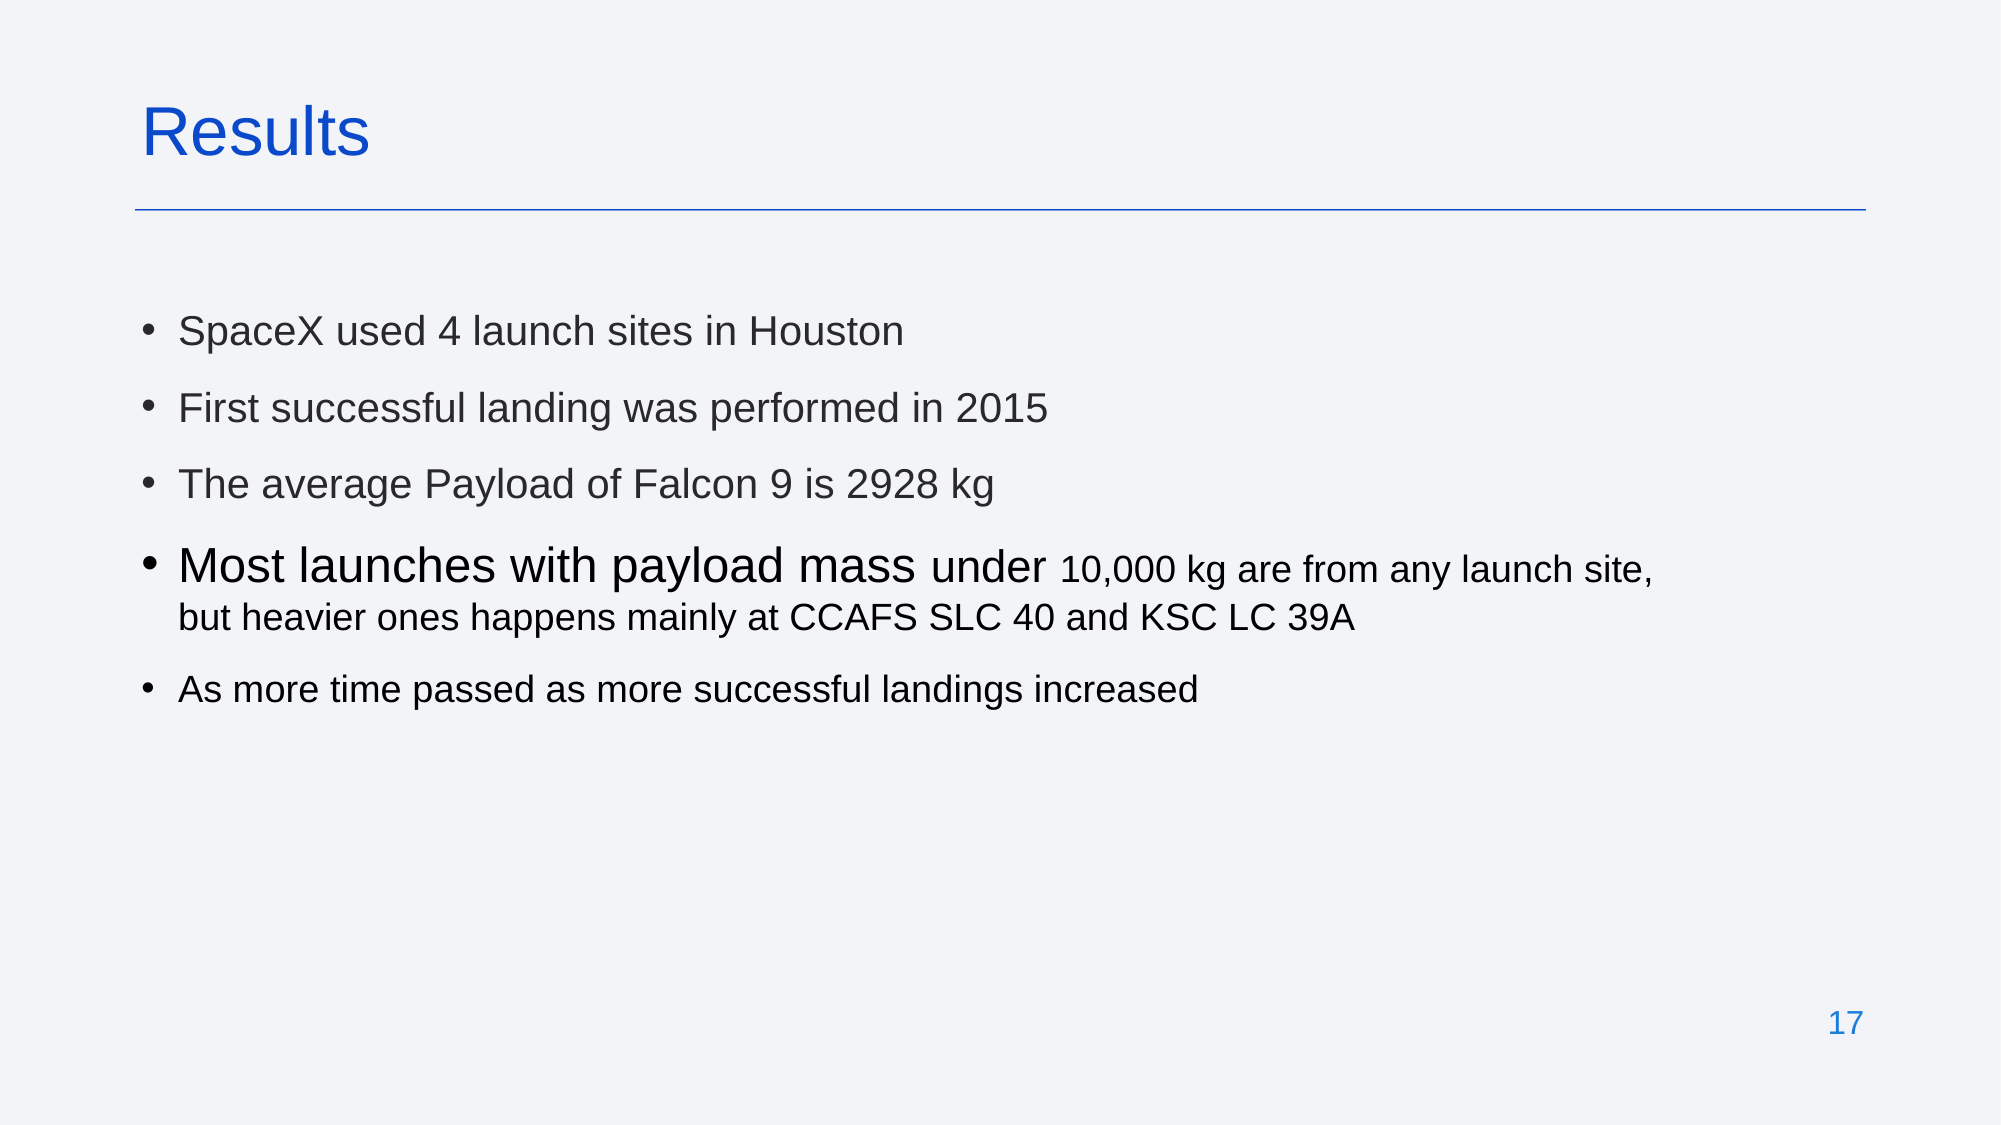

Results
SpaceX used 4 launch sites in Houston
First successful landing was performed in 2015
The average Payload of Falcon 9 is 2928 kg
Most launches with payload mass under 10,000 kg are from any launch site, but heavier ones happens mainly at CCAFS SLC 40 and KSC LC 39A
As more time passed as more successful landings increased

17